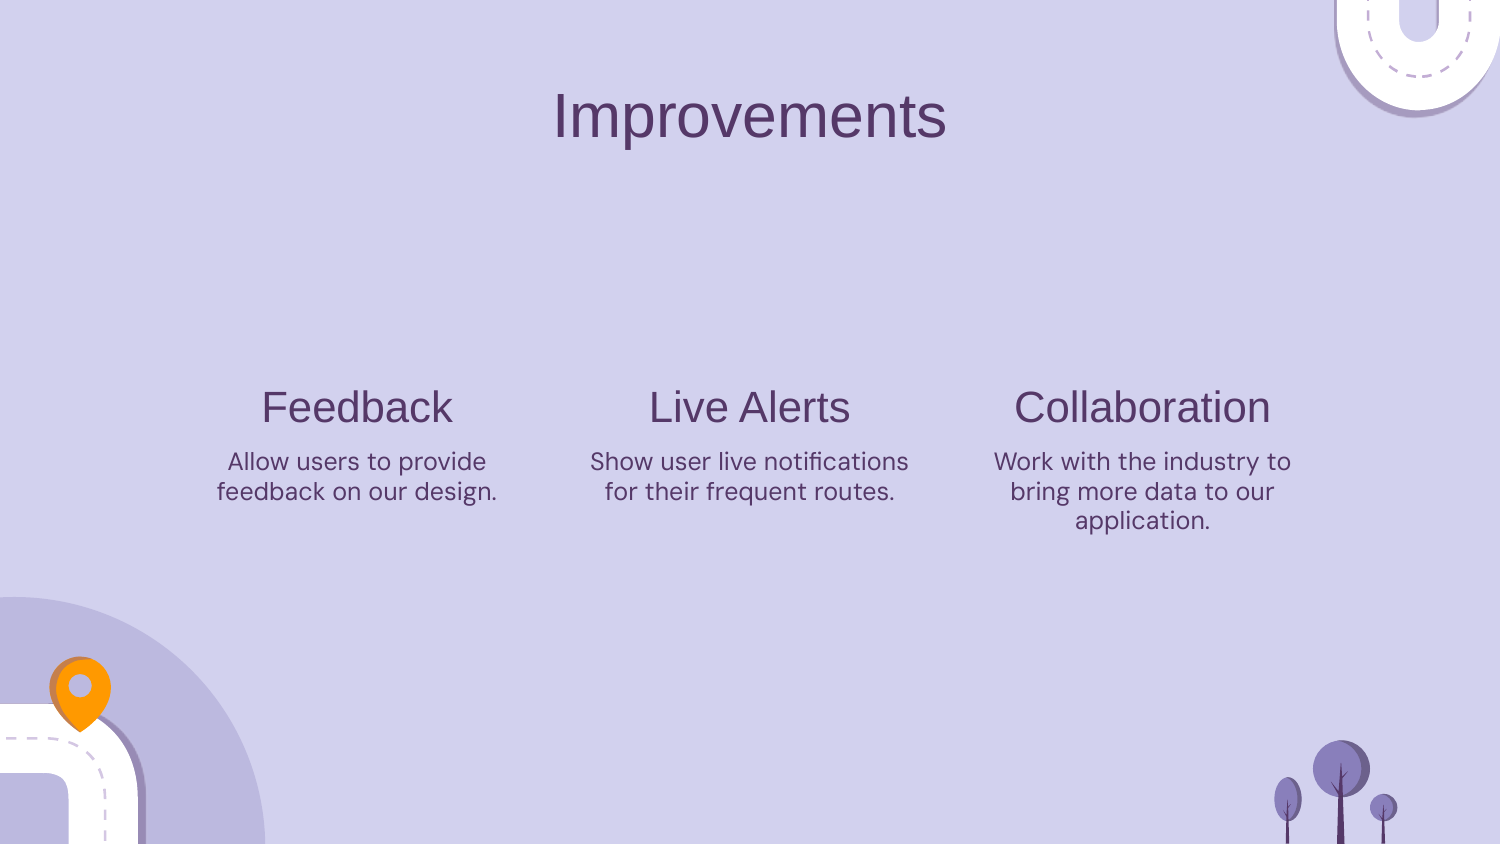

# Improvements
Feedback
Live Alerts
Collaboration
Allow users to provide feedback on our design.
Show user live notifications for their frequent routes.
Work with the industry to bring more data to our application.